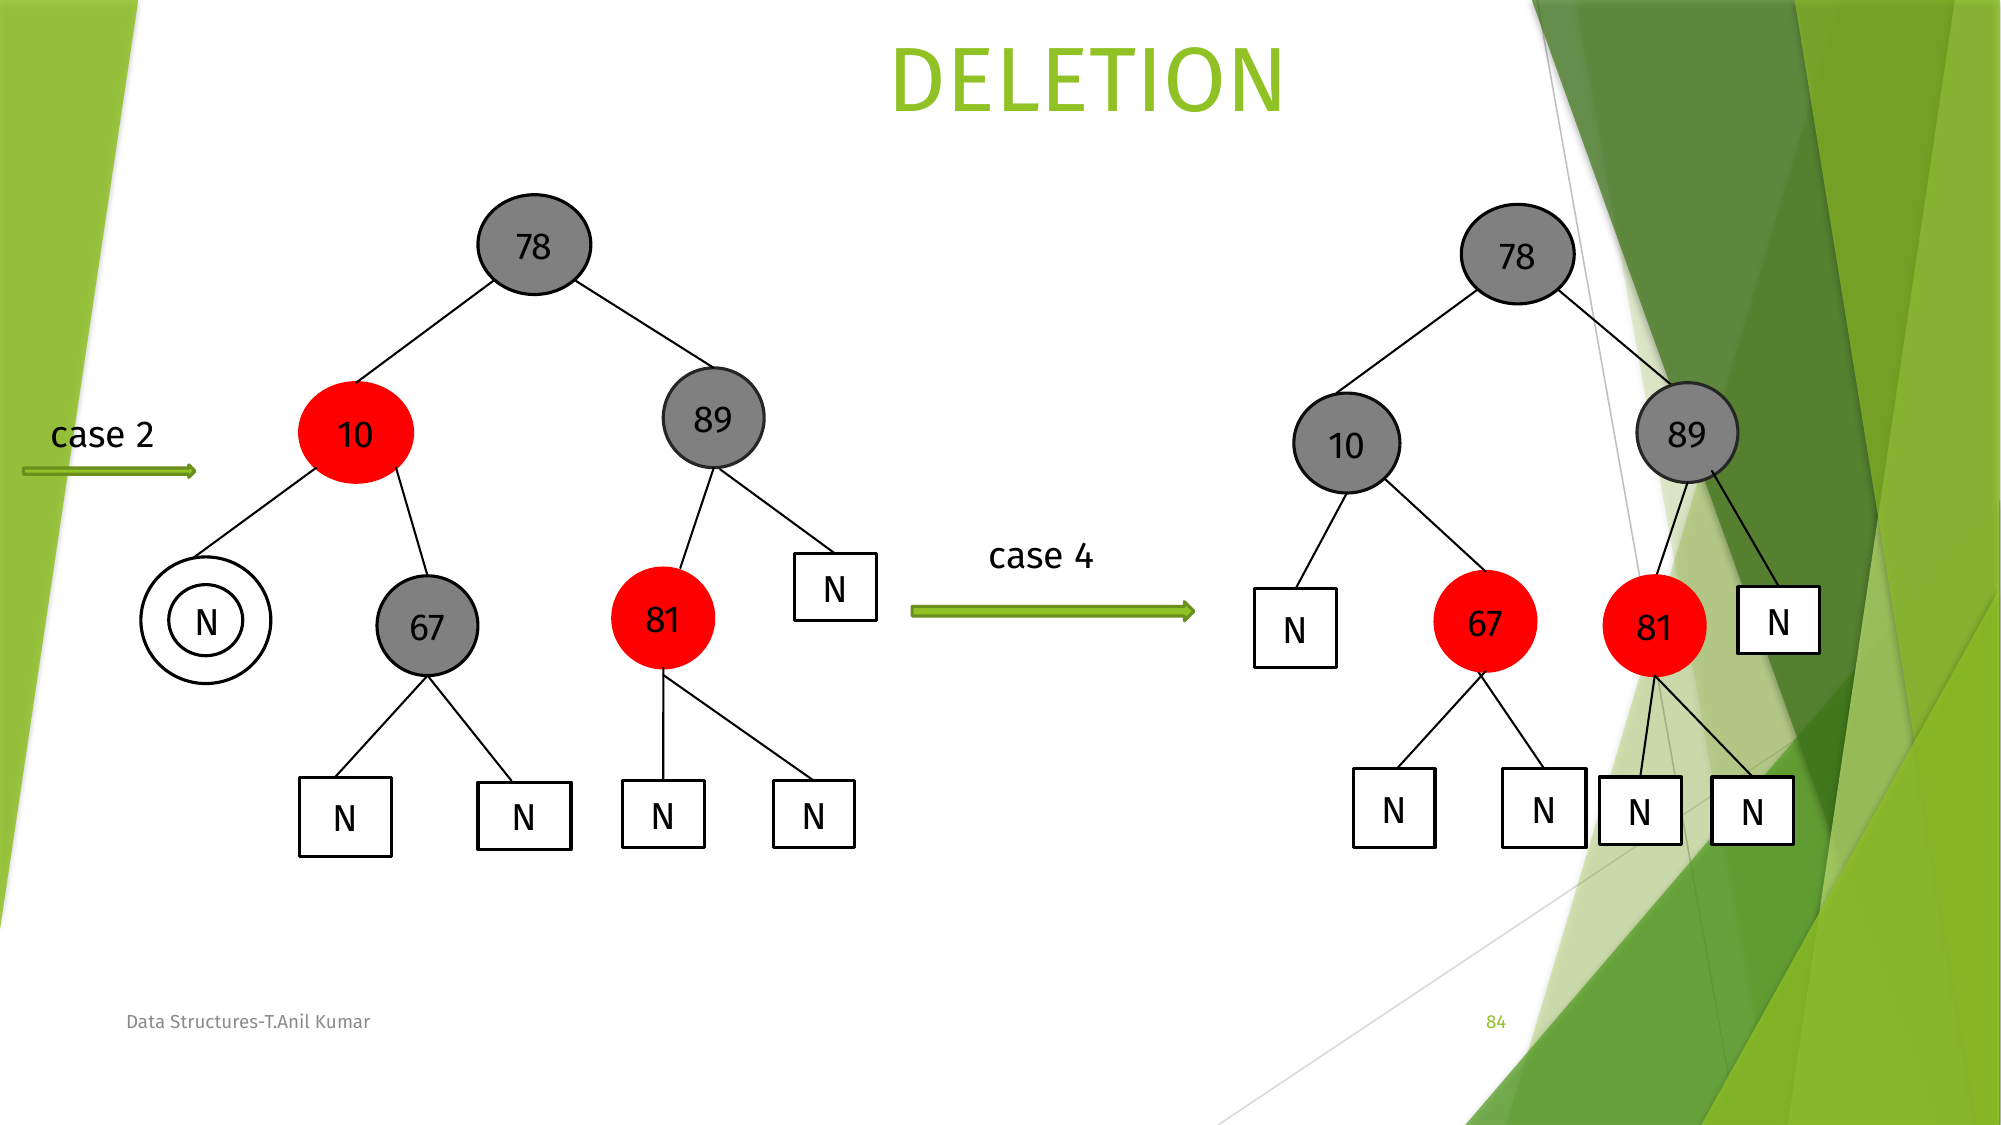

DELETION
78
78
89
10
89
10
#
 case 2

 case 4
N

81
67
67
81
N
N
N

N
N
N
N
N
N
N
N
Data Structures-T.Anil Kumar
84